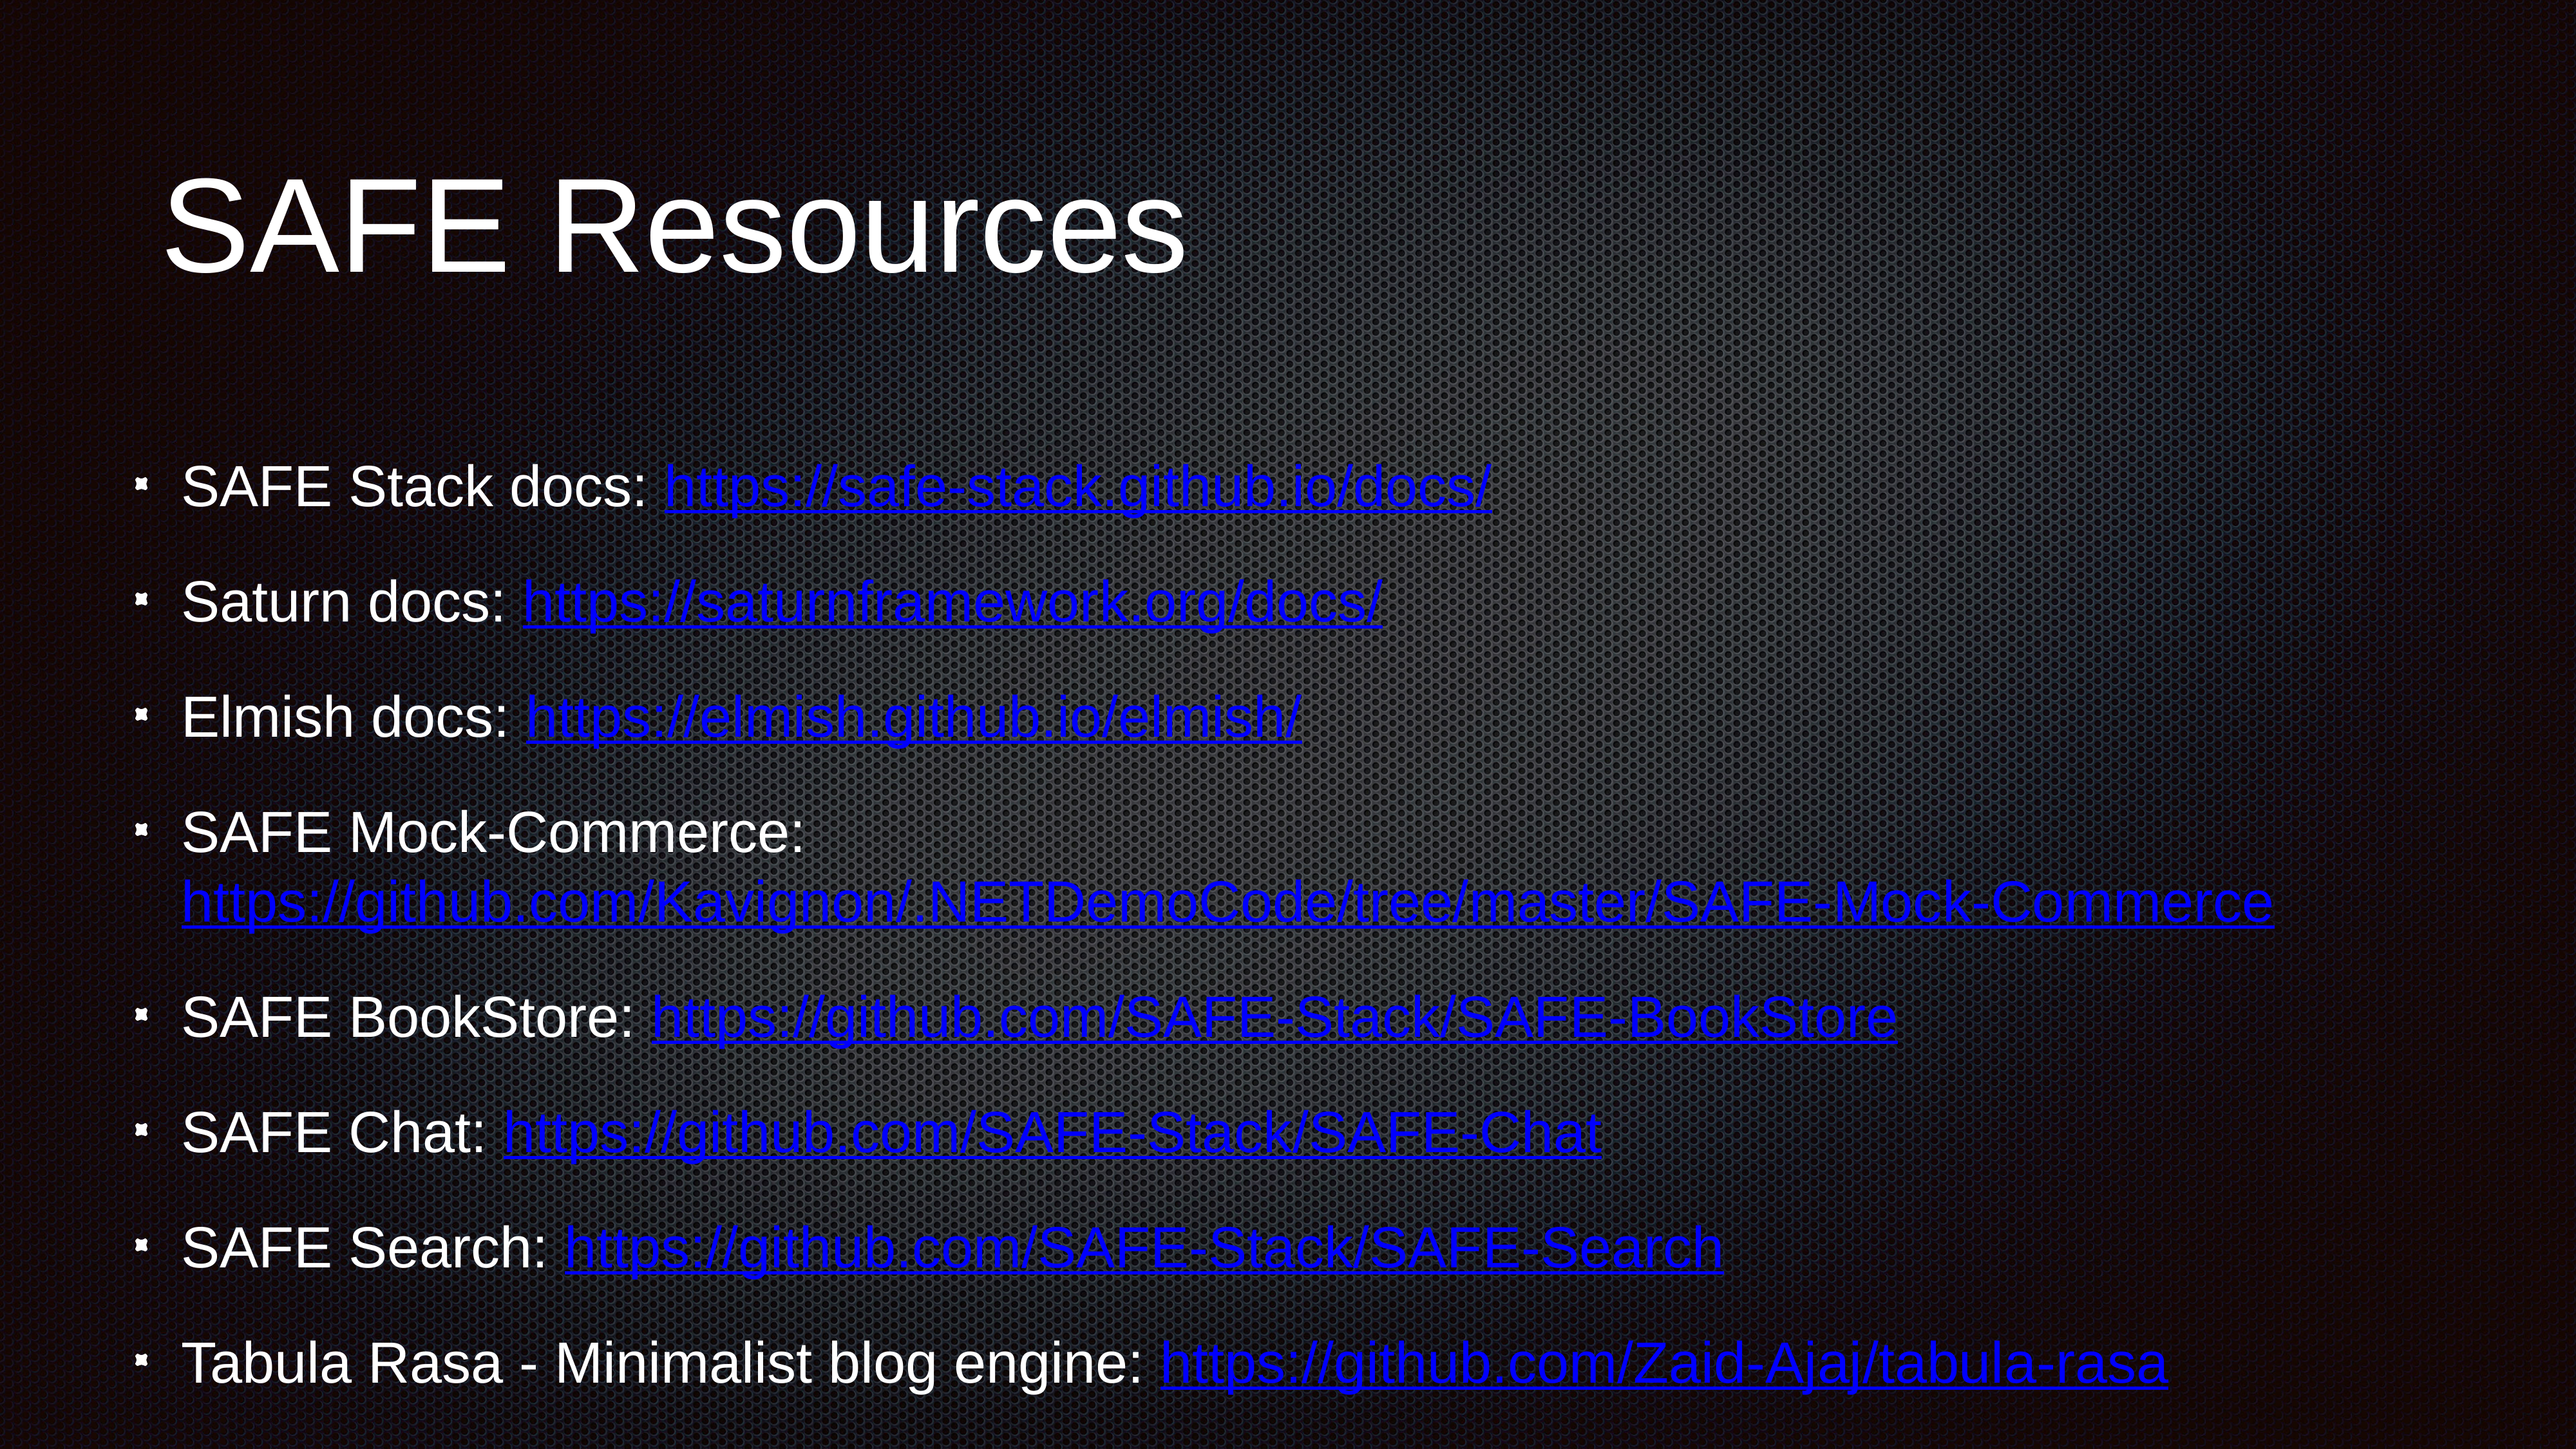

# SAFE Resources

SAFE Stack docs: https://safe-stack.github.io/docs/
Saturn docs: https://saturnframework.org/docs/
Elmish docs: https://elmish.github.io/elmish/
SAFE Mock-Commerce: https://github.com/Kavignon/.NETDemoCode/tree/master/SAFE-Mock-Commerce
SAFE BookStore: https://github.com/SAFE-Stack/SAFE-BookStore
SAFE Chat: https://github.com/SAFE-Stack/SAFE-Chat
SAFE Search: https://github.com/SAFE-Stack/SAFE-Search
Tabula Rasa - Minimalist blog engine: https://github.com/Zaid-Ajaj/tabula-rasa